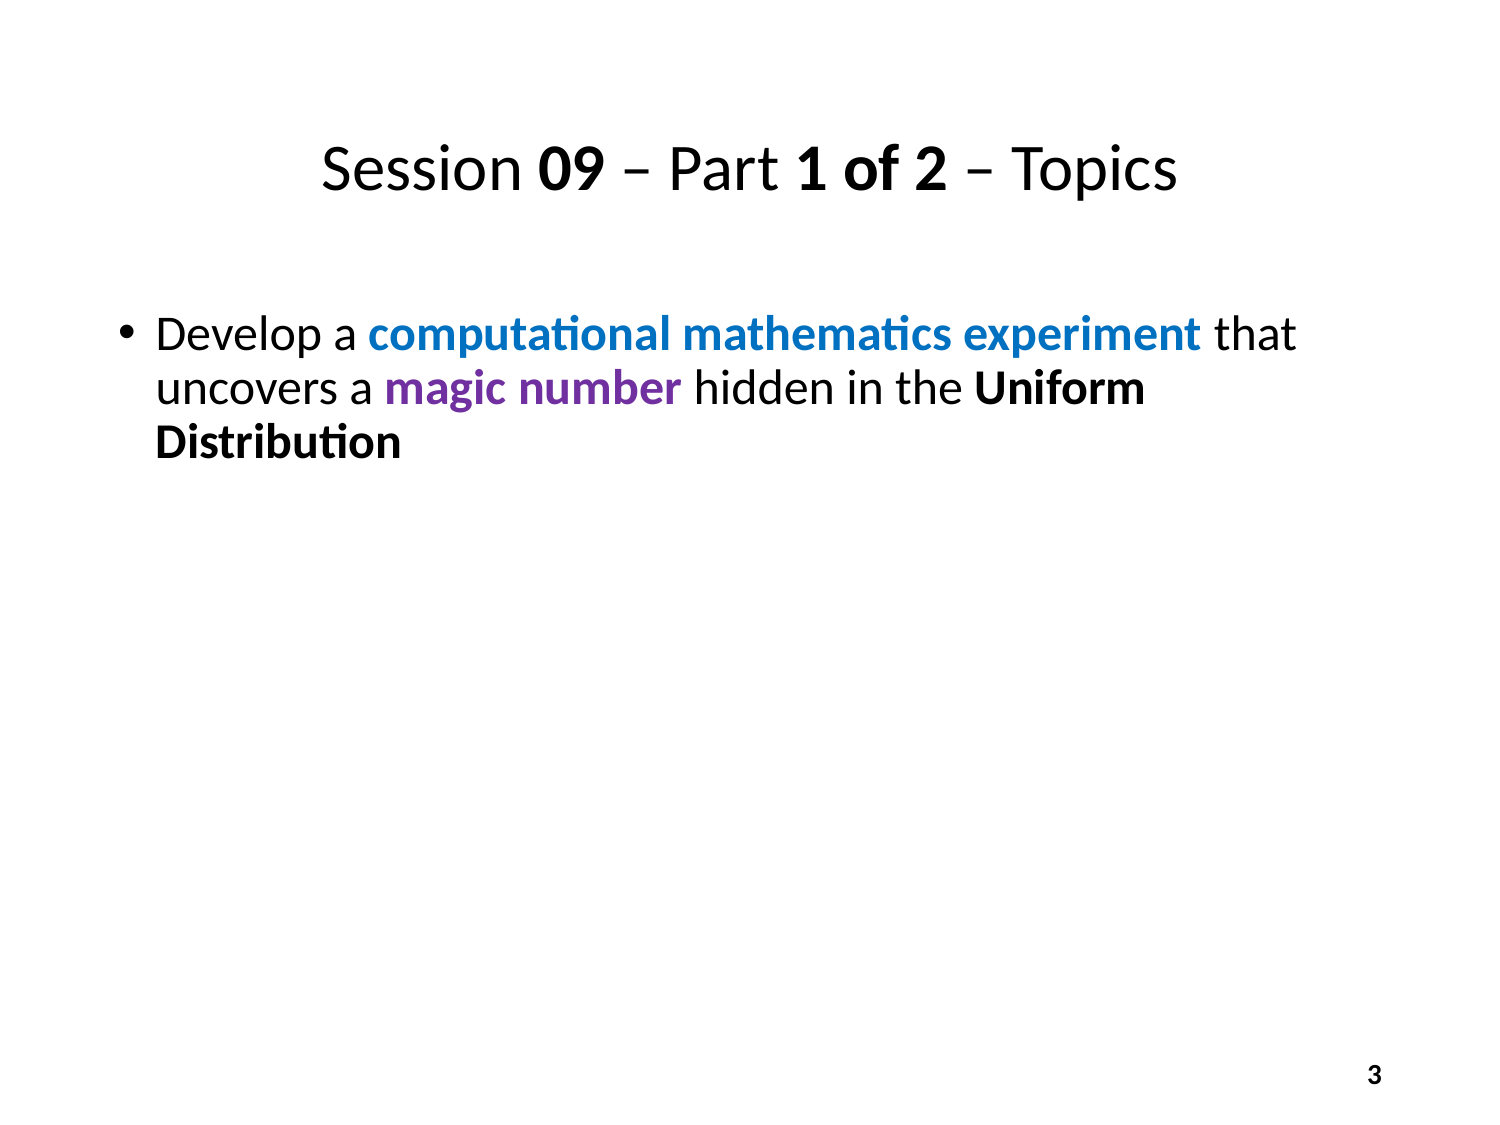

# Session 09 – Part 1 of 2 – Topics
Develop a computational mathematics experiment that uncovers a magic number hidden in the Uniform Distribution
3